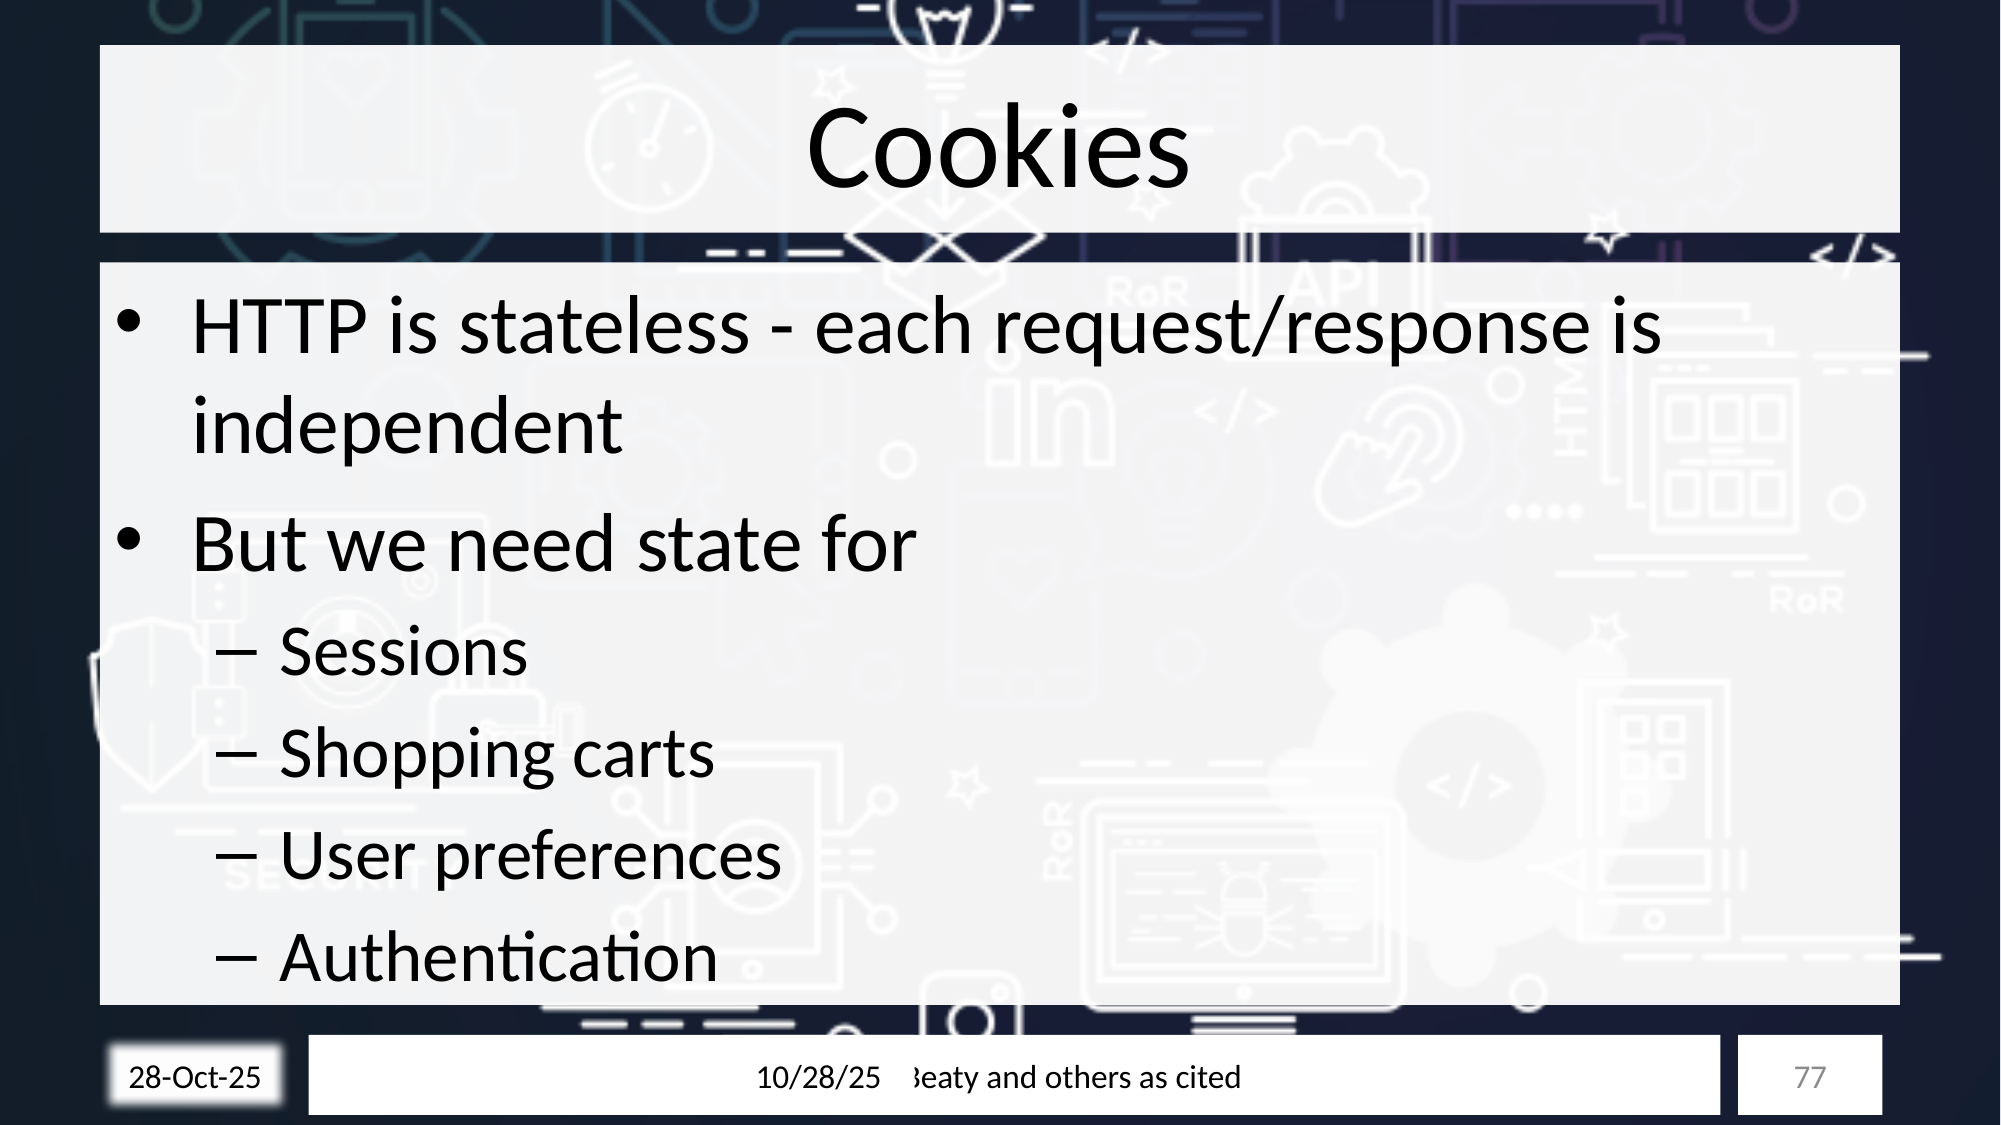

# Cookies
HTTP is stateless - each request/response is independent
But we need state for
Sessions
Shopping carts
User preferences
Authentication
© Steve Beaty and others as cited
77
10/28/25